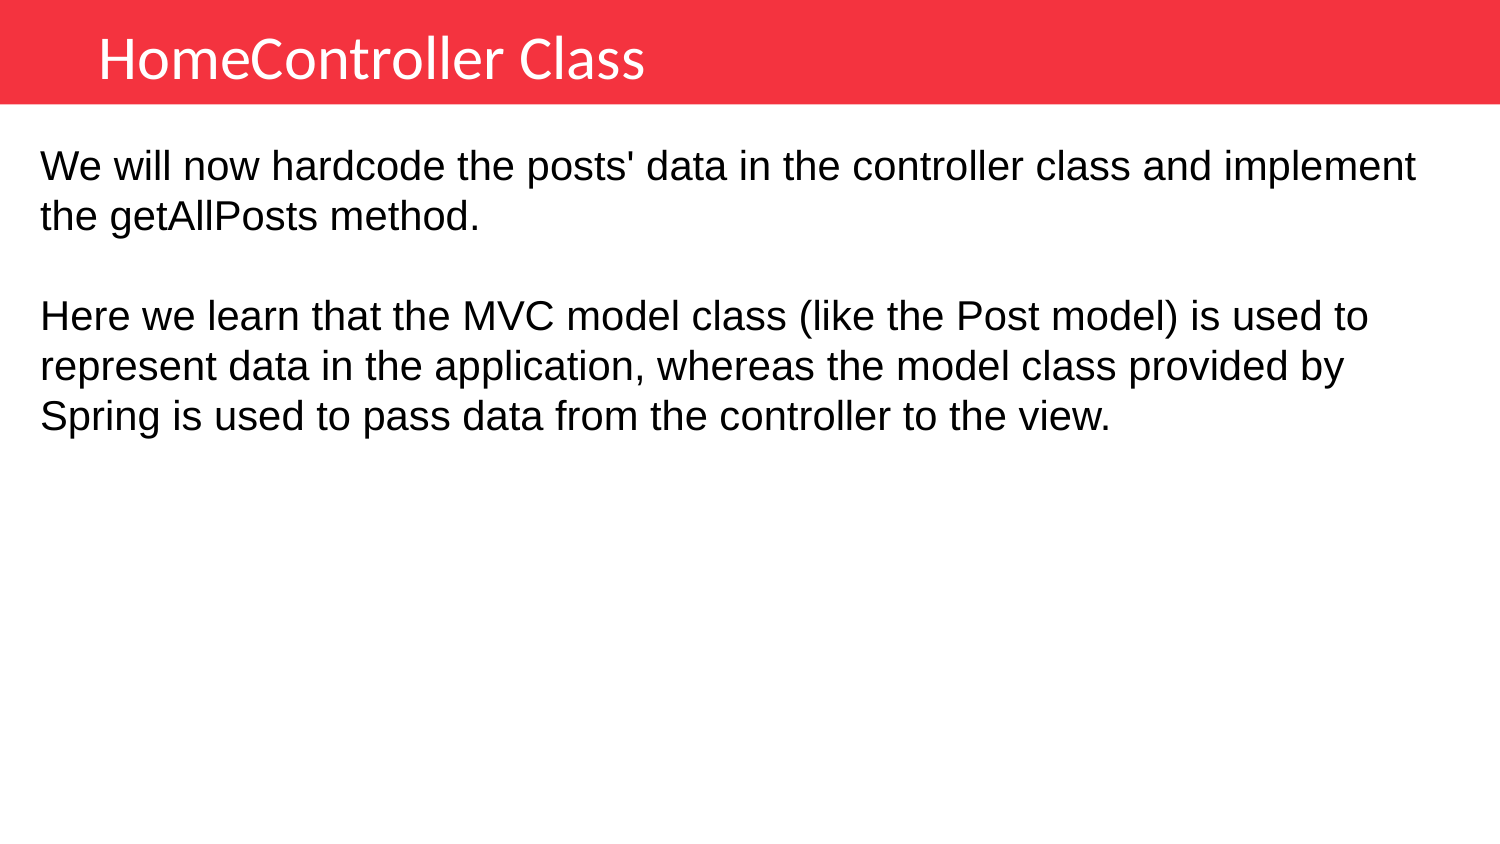

HomeController Class

We will now hardcode the posts' data in the controller class and implement the getAllPosts method.

Here we learn that the MVC model class (like the Post model) is used to represent data in the application, whereas the model class provided by Spring is used to pass data from the controller to the view.